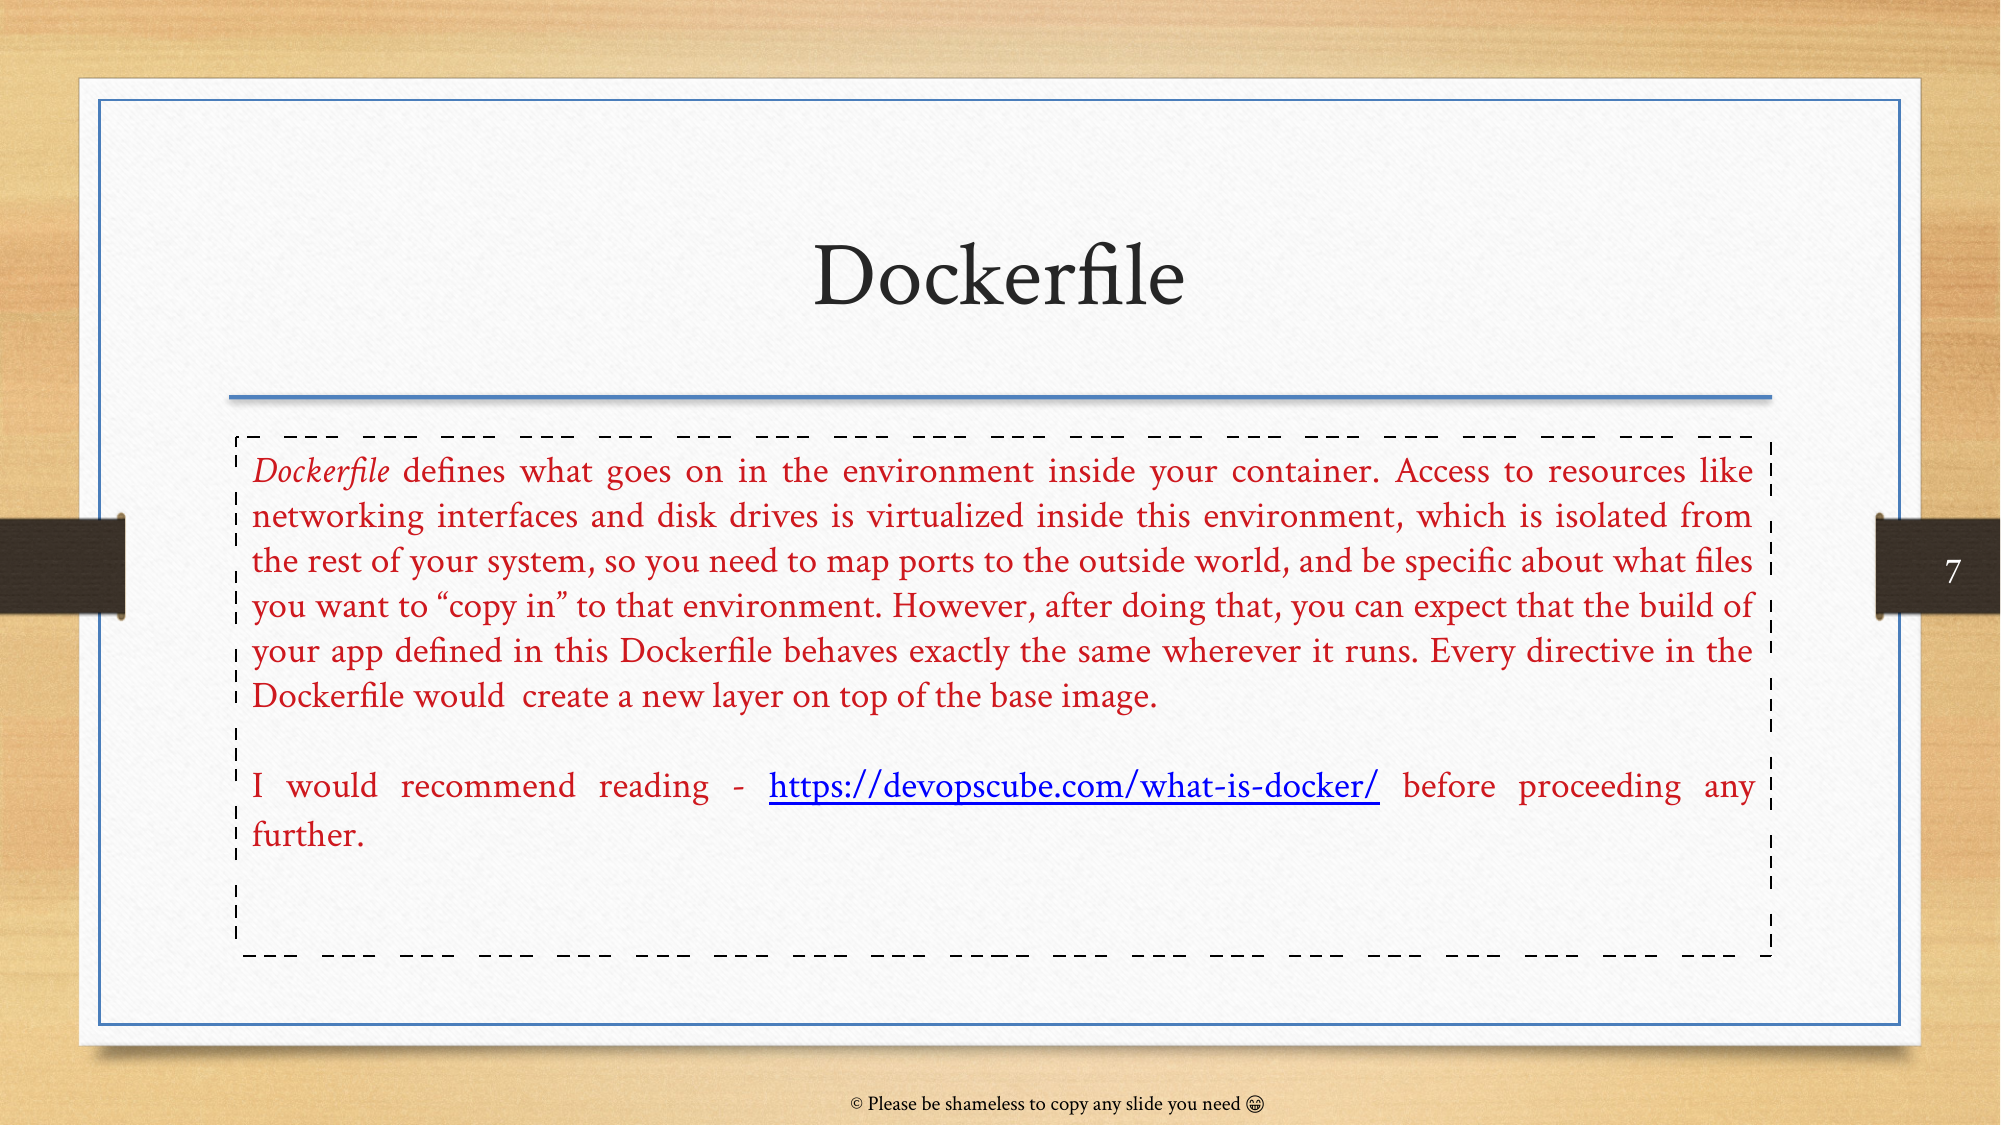

Dockerfile
Dockerfile defines what goes on in the environment inside your container. Access to resources like networking interfaces and disk drives is virtualized inside this environment, which is isolated from the rest of your system, so you need to map ports to the outside world, and be specific about what files you want to “copy in” to that environment. However, after doing that, you can expect that the build of your app defined in this Dockerfile behaves exactly the same wherever it runs. Every directive in the Dockerfile would  create a new layer on top of the base image.

I would recommend reading - https://devopscube.com/what-is-docker/ before proceeding any further.
7
© Please be shameless to copy any slide you need 😁